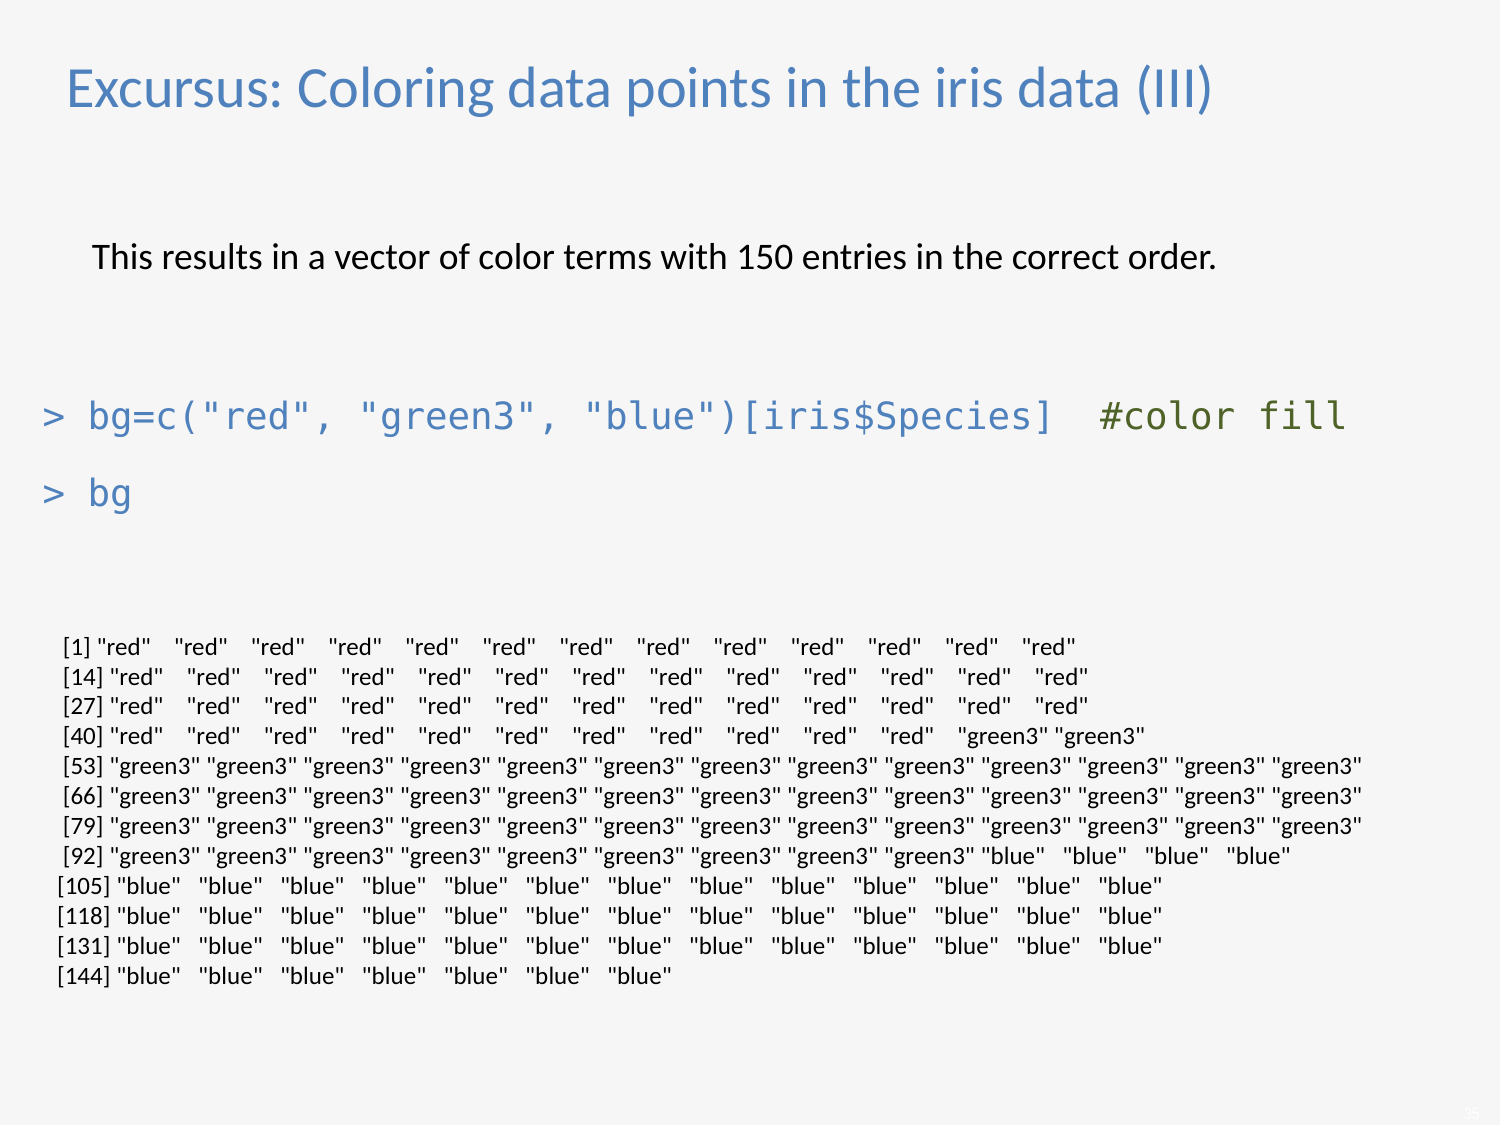

Excursus: Coloring data points in the iris data (III)
This results in a vector of color terms with 150 entries in the correct order.
> bg=c("red", "green3", "blue")[iris$Species]  #color fill
> bg

 [1] "red"    "red"    "red"    "red"    "red"    "red"    "red"    "red"    "red"    "red"    "red"    "red"    "red"
 [14] "red"    "red"    "red"    "red"    "red"    "red"    "red"    "red"    "red"    "red"    "red"    "red"    "red"
 [27] "red"    "red"    "red"    "red"    "red"    "red"    "red"    "red"    "red"    "red"    "red"    "red"    "red"
 [40] "red"    "red"    "red"    "red"    "red"    "red"    "red"    "red"    "red"    "red"    "red"    "green3" "green3"
 [53] "green3" "green3" "green3" "green3" "green3" "green3" "green3" "green3" "green3" "green3" "green3" "green3" "green3"
 [66] "green3" "green3" "green3" "green3" "green3" "green3" "green3" "green3" "green3" "green3" "green3" "green3" "green3"
 [79] "green3" "green3" "green3" "green3" "green3" "green3" "green3" "green3" "green3" "green3" "green3" "green3" "green3"
 [92] "green3" "green3" "green3" "green3" "green3" "green3" "green3" "green3" "green3" "blue"   "blue"   "blue"   "blue"
[105] "blue"   "blue"   "blue"   "blue"   "blue"   "blue"   "blue"   "blue"   "blue"   "blue"   "blue"   "blue"   "blue"
[118] "blue"   "blue"   "blue"   "blue"   "blue"   "blue"   "blue"   "blue"   "blue"   "blue"   "blue"   "blue"   "blue"
[131] "blue"   "blue"   "blue"   "blue"   "blue"   "blue"   "blue"   "blue"   "blue"   "blue"   "blue"   "blue"   "blue"
[144] "blue"   "blue"   "blue"   "blue"   "blue"   "blue"   "blue"